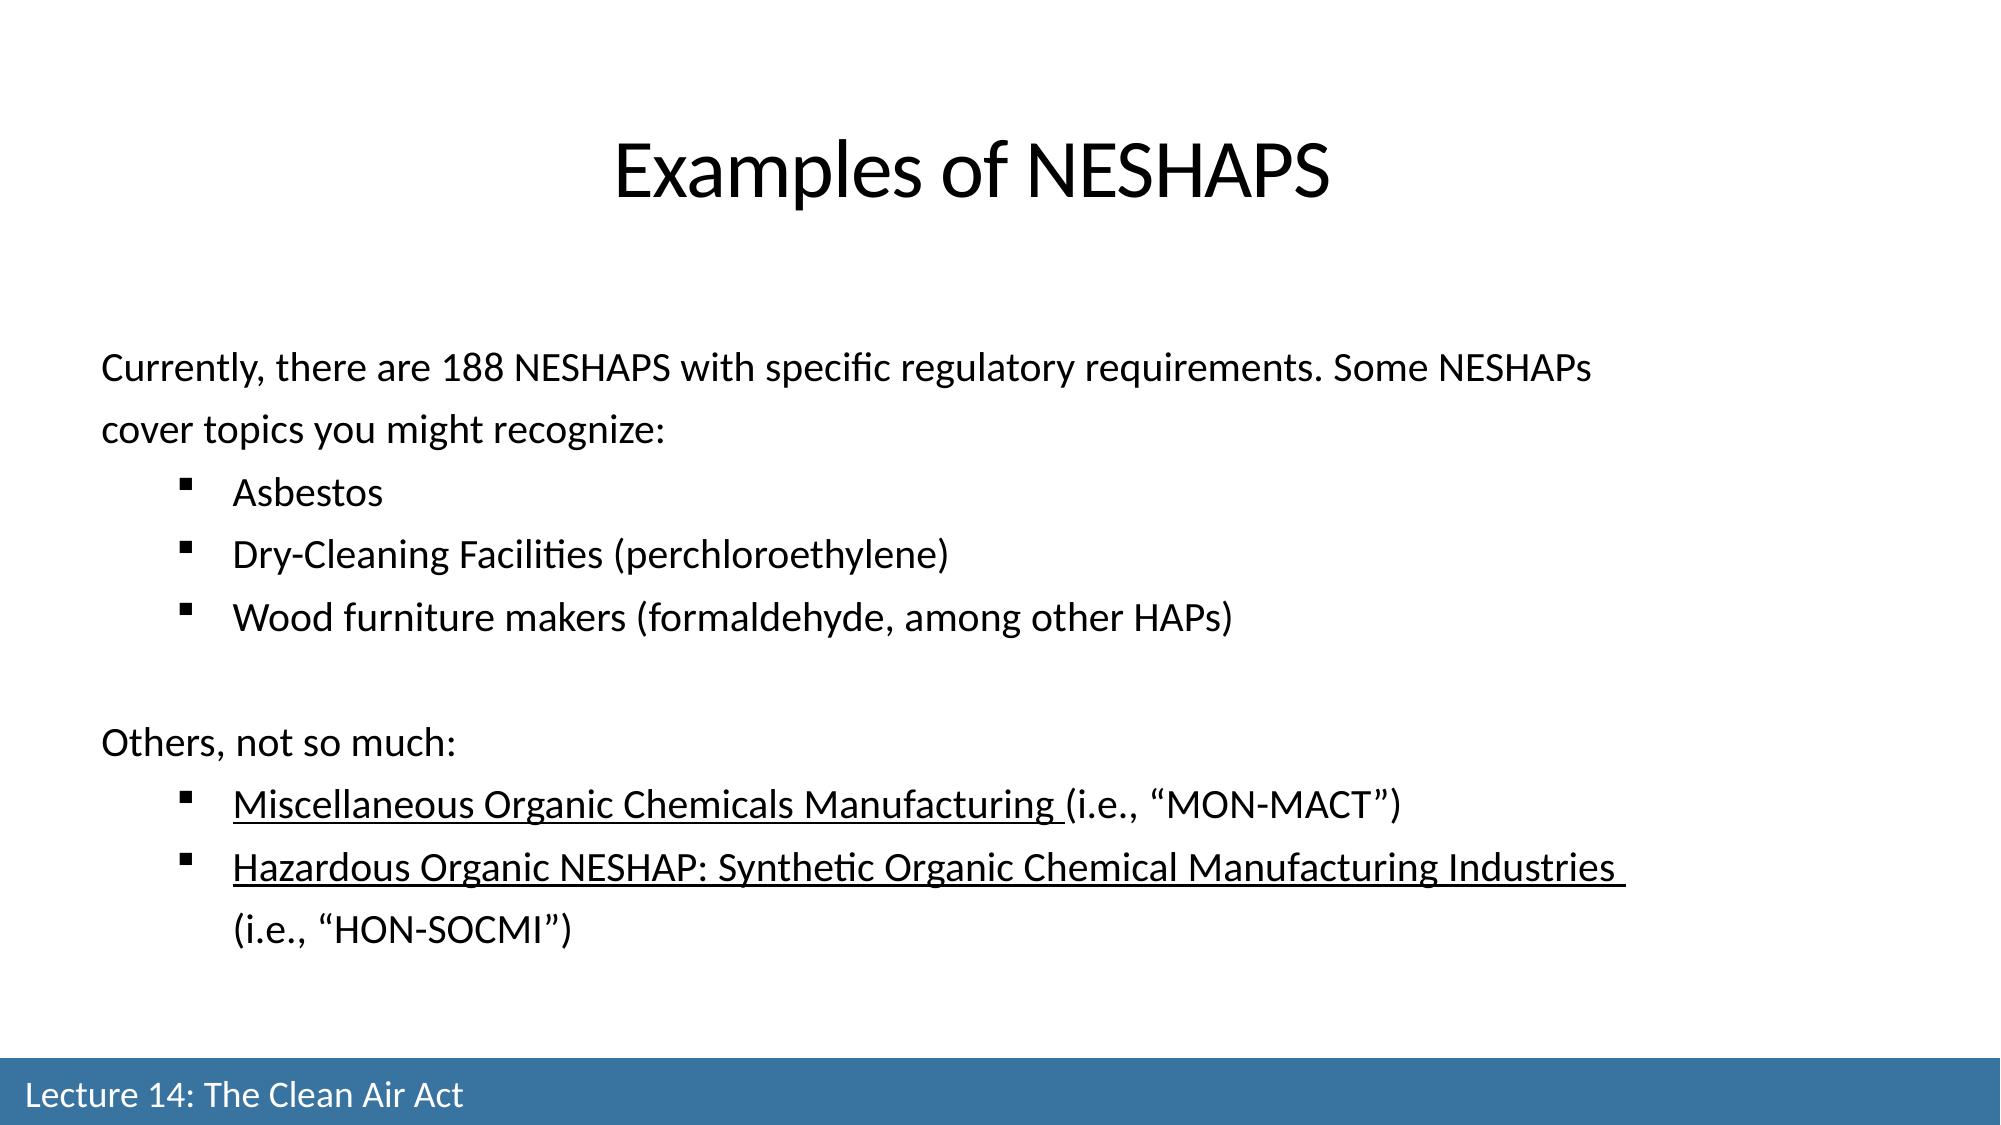

Examples of NESHAPS
Currently, there are 188 NESHAPS with specific regulatory requirements. Some NESHAPs cover topics you might recognize:
Asbestos
Dry-Cleaning Facilities (perchloroethylene)
Wood furniture makers (formaldehyde, among other HAPs)

Others, not so much:
Miscellaneous Organic Chemicals Manufacturing (i.e., “MON-MACT”)
Hazardous Organic NESHAP: Synthetic Organic Chemical Manufacturing Industries (i.e., “HON-SOCMI”)